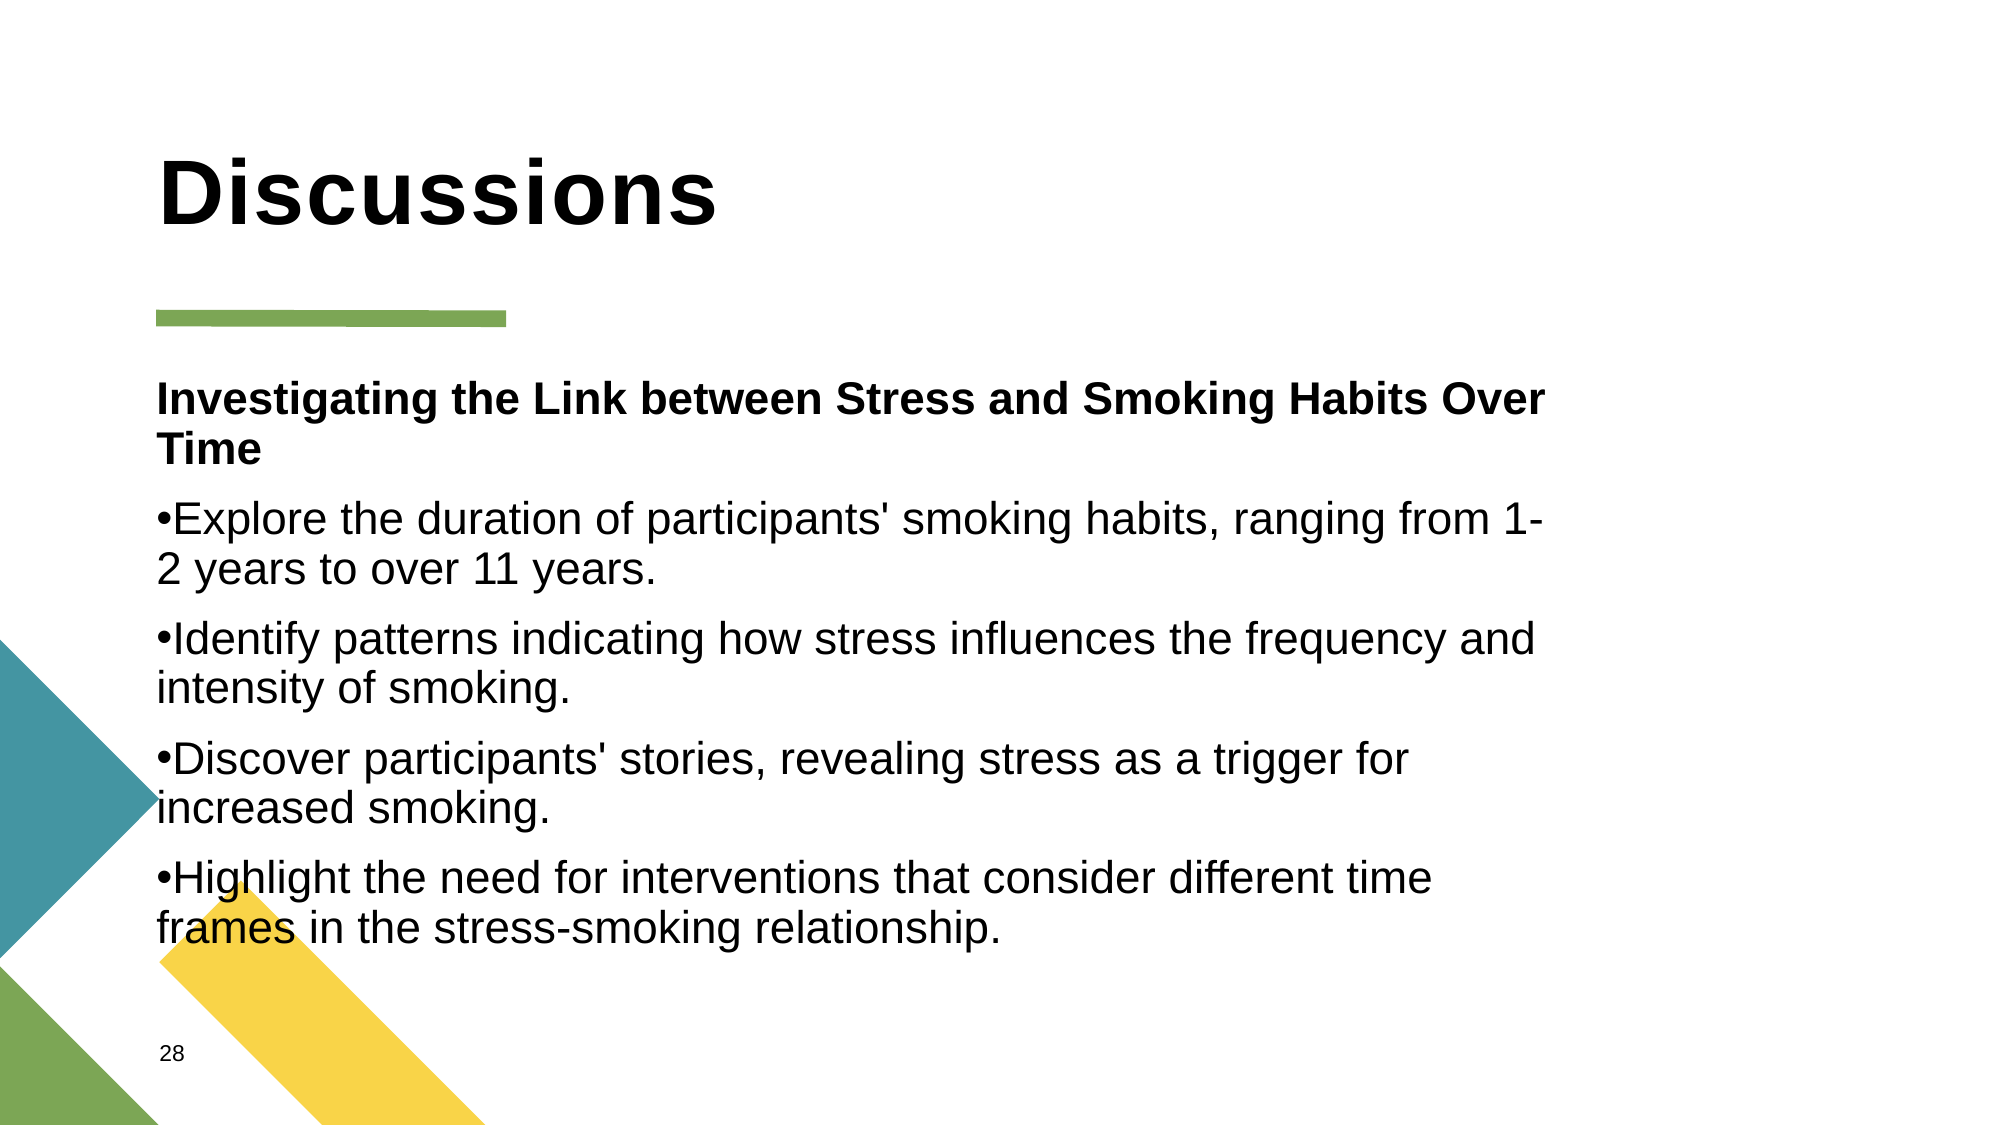

# Discussions
Investigating the Link between Stress and Smoking Habits Over Time
Explore the duration of participants' smoking habits, ranging from 1-2 years to over 11 years.
Identify patterns indicating how stress influences the frequency and intensity of smoking.
Discover participants' stories, revealing stress as a trigger for increased smoking.
Highlight the need for interventions that consider different time frames in the stress-smoking relationship.
28